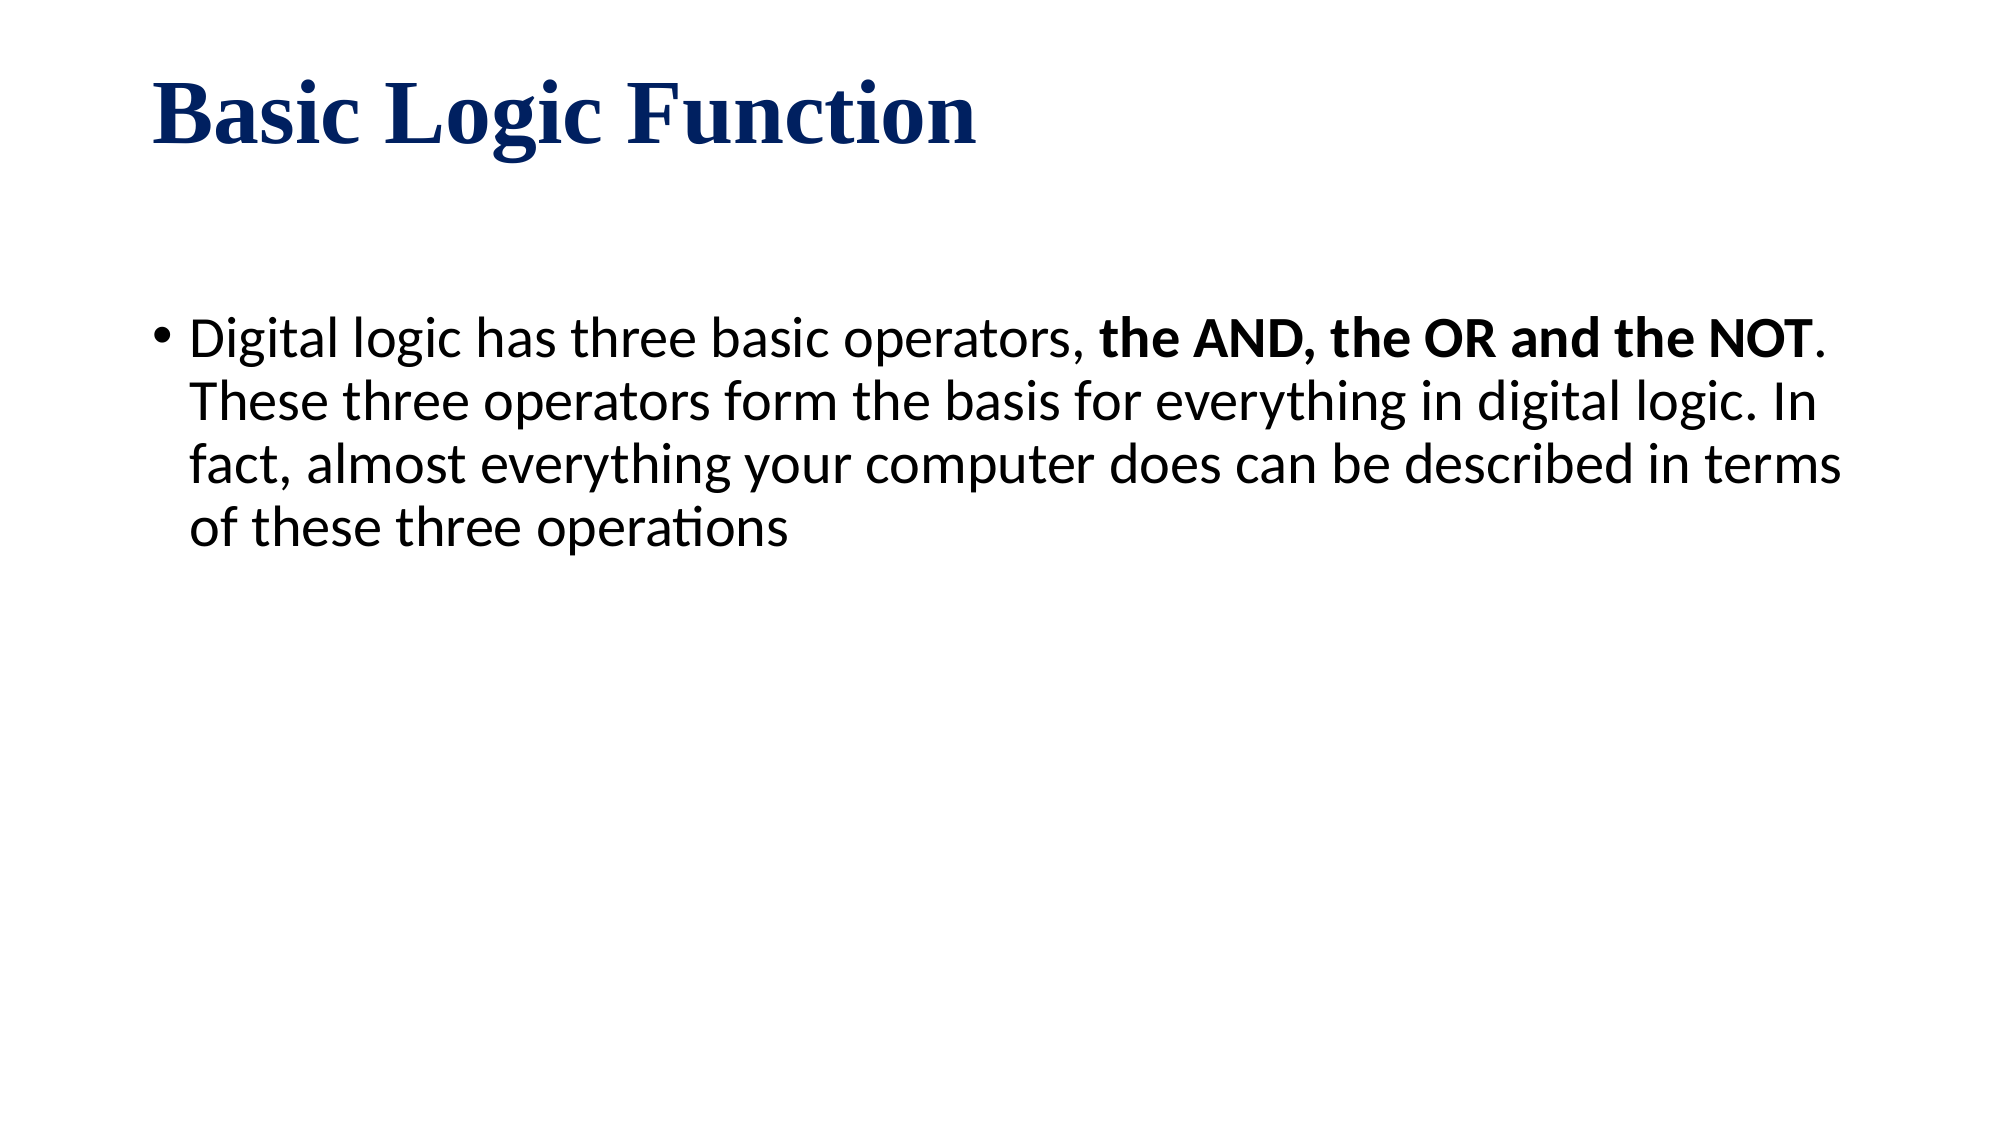

# Basic Logic Function
Digital logic has three basic operators, the AND, the OR and the NOT. These three operators form the basis for everything in digital logic. In fact, almost everything your computer does can be described in terms of these three operations